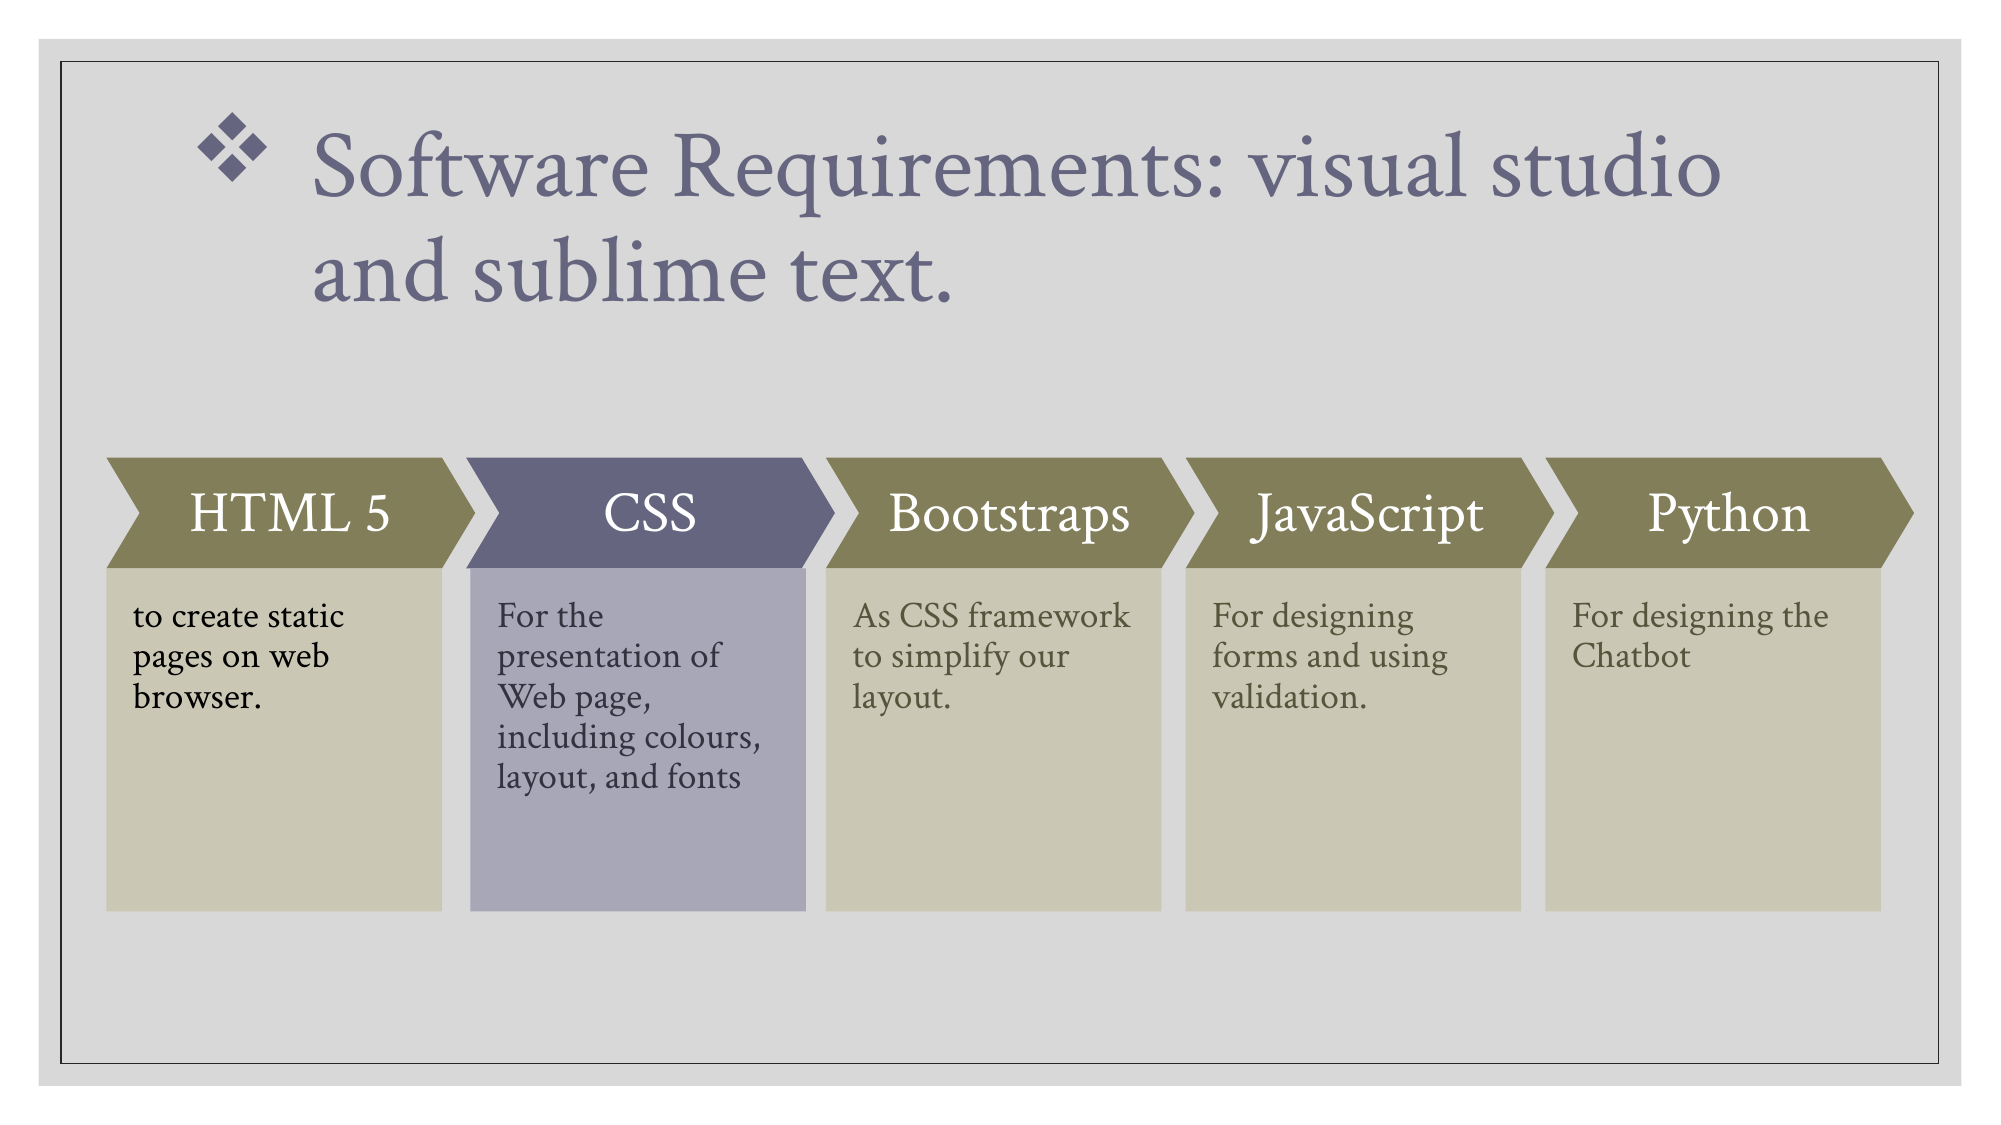

# Software Requirements: visual studio and sublime text.
HTML 5
to create​ static pages on web browser.
CSS
For the presentation of Web page, including colours, layout, and fonts
Bootstraps
As CSS framework to simplify our layout.
JavaScript
For designing forms and using validation.
Python
For designing the Chatbot